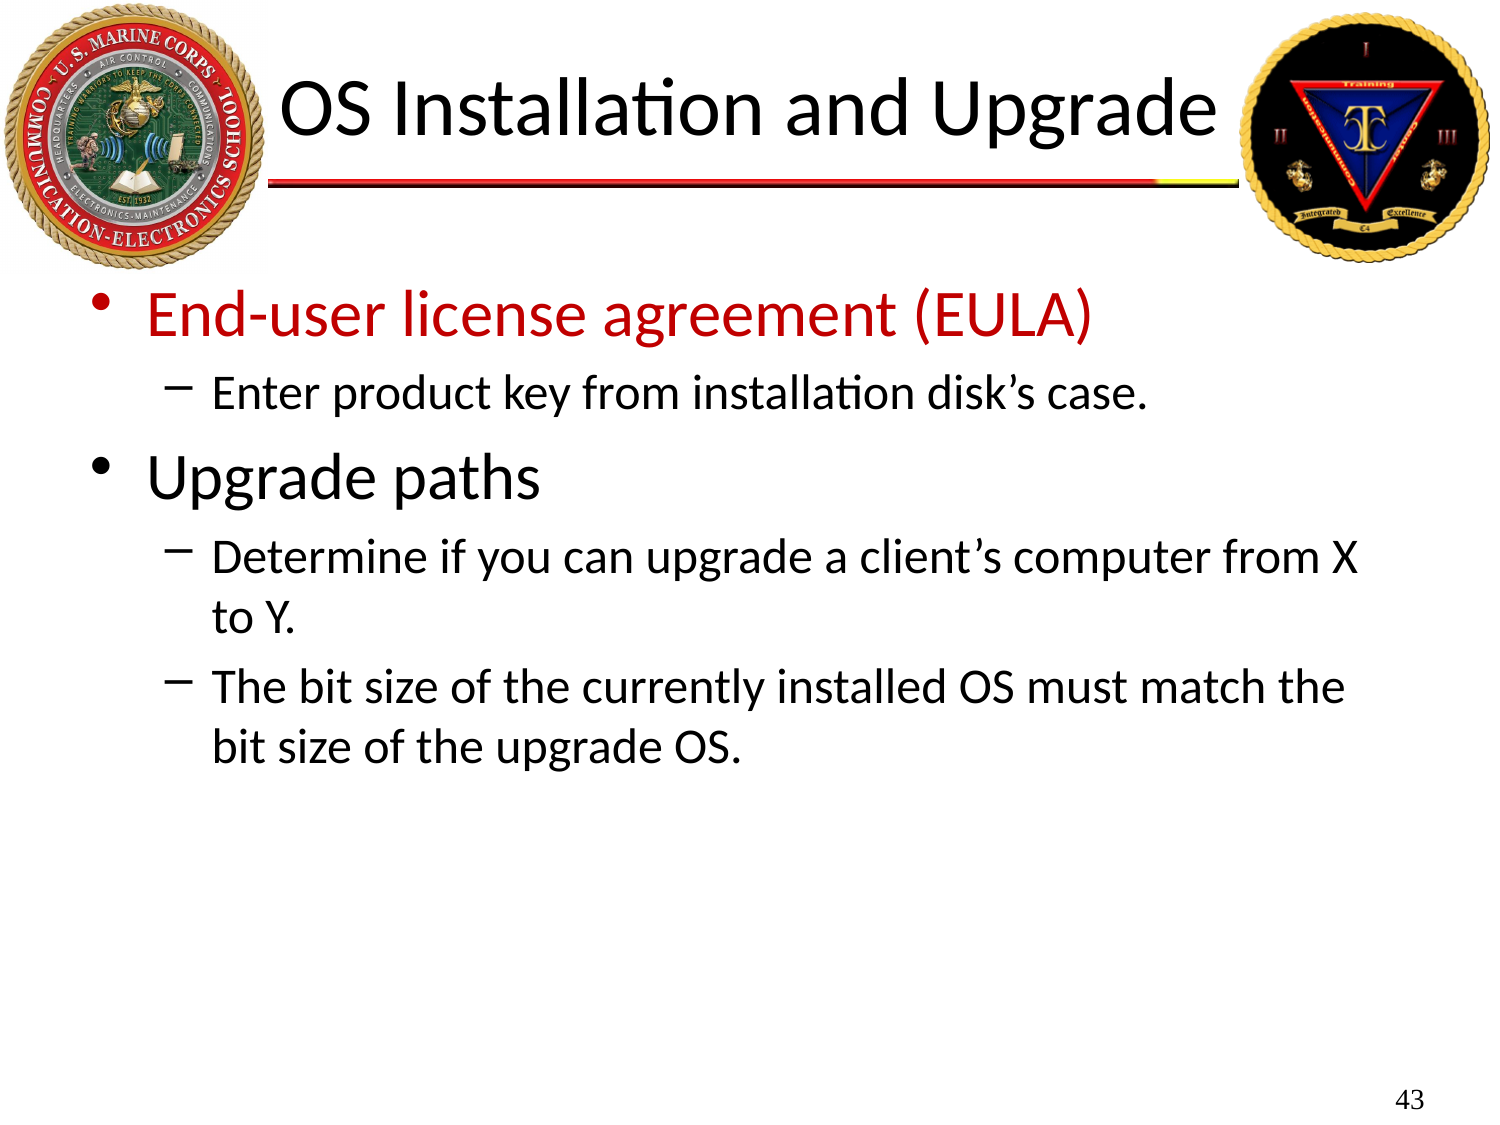

# OS Installation and Upgrade
End-user license agreement (EULA)
Enter product key from installation disk’s case.
Upgrade paths
Determine if you can upgrade a client’s computer from X to Y.
The bit size of the currently installed OS must match the bit size of the upgrade OS.